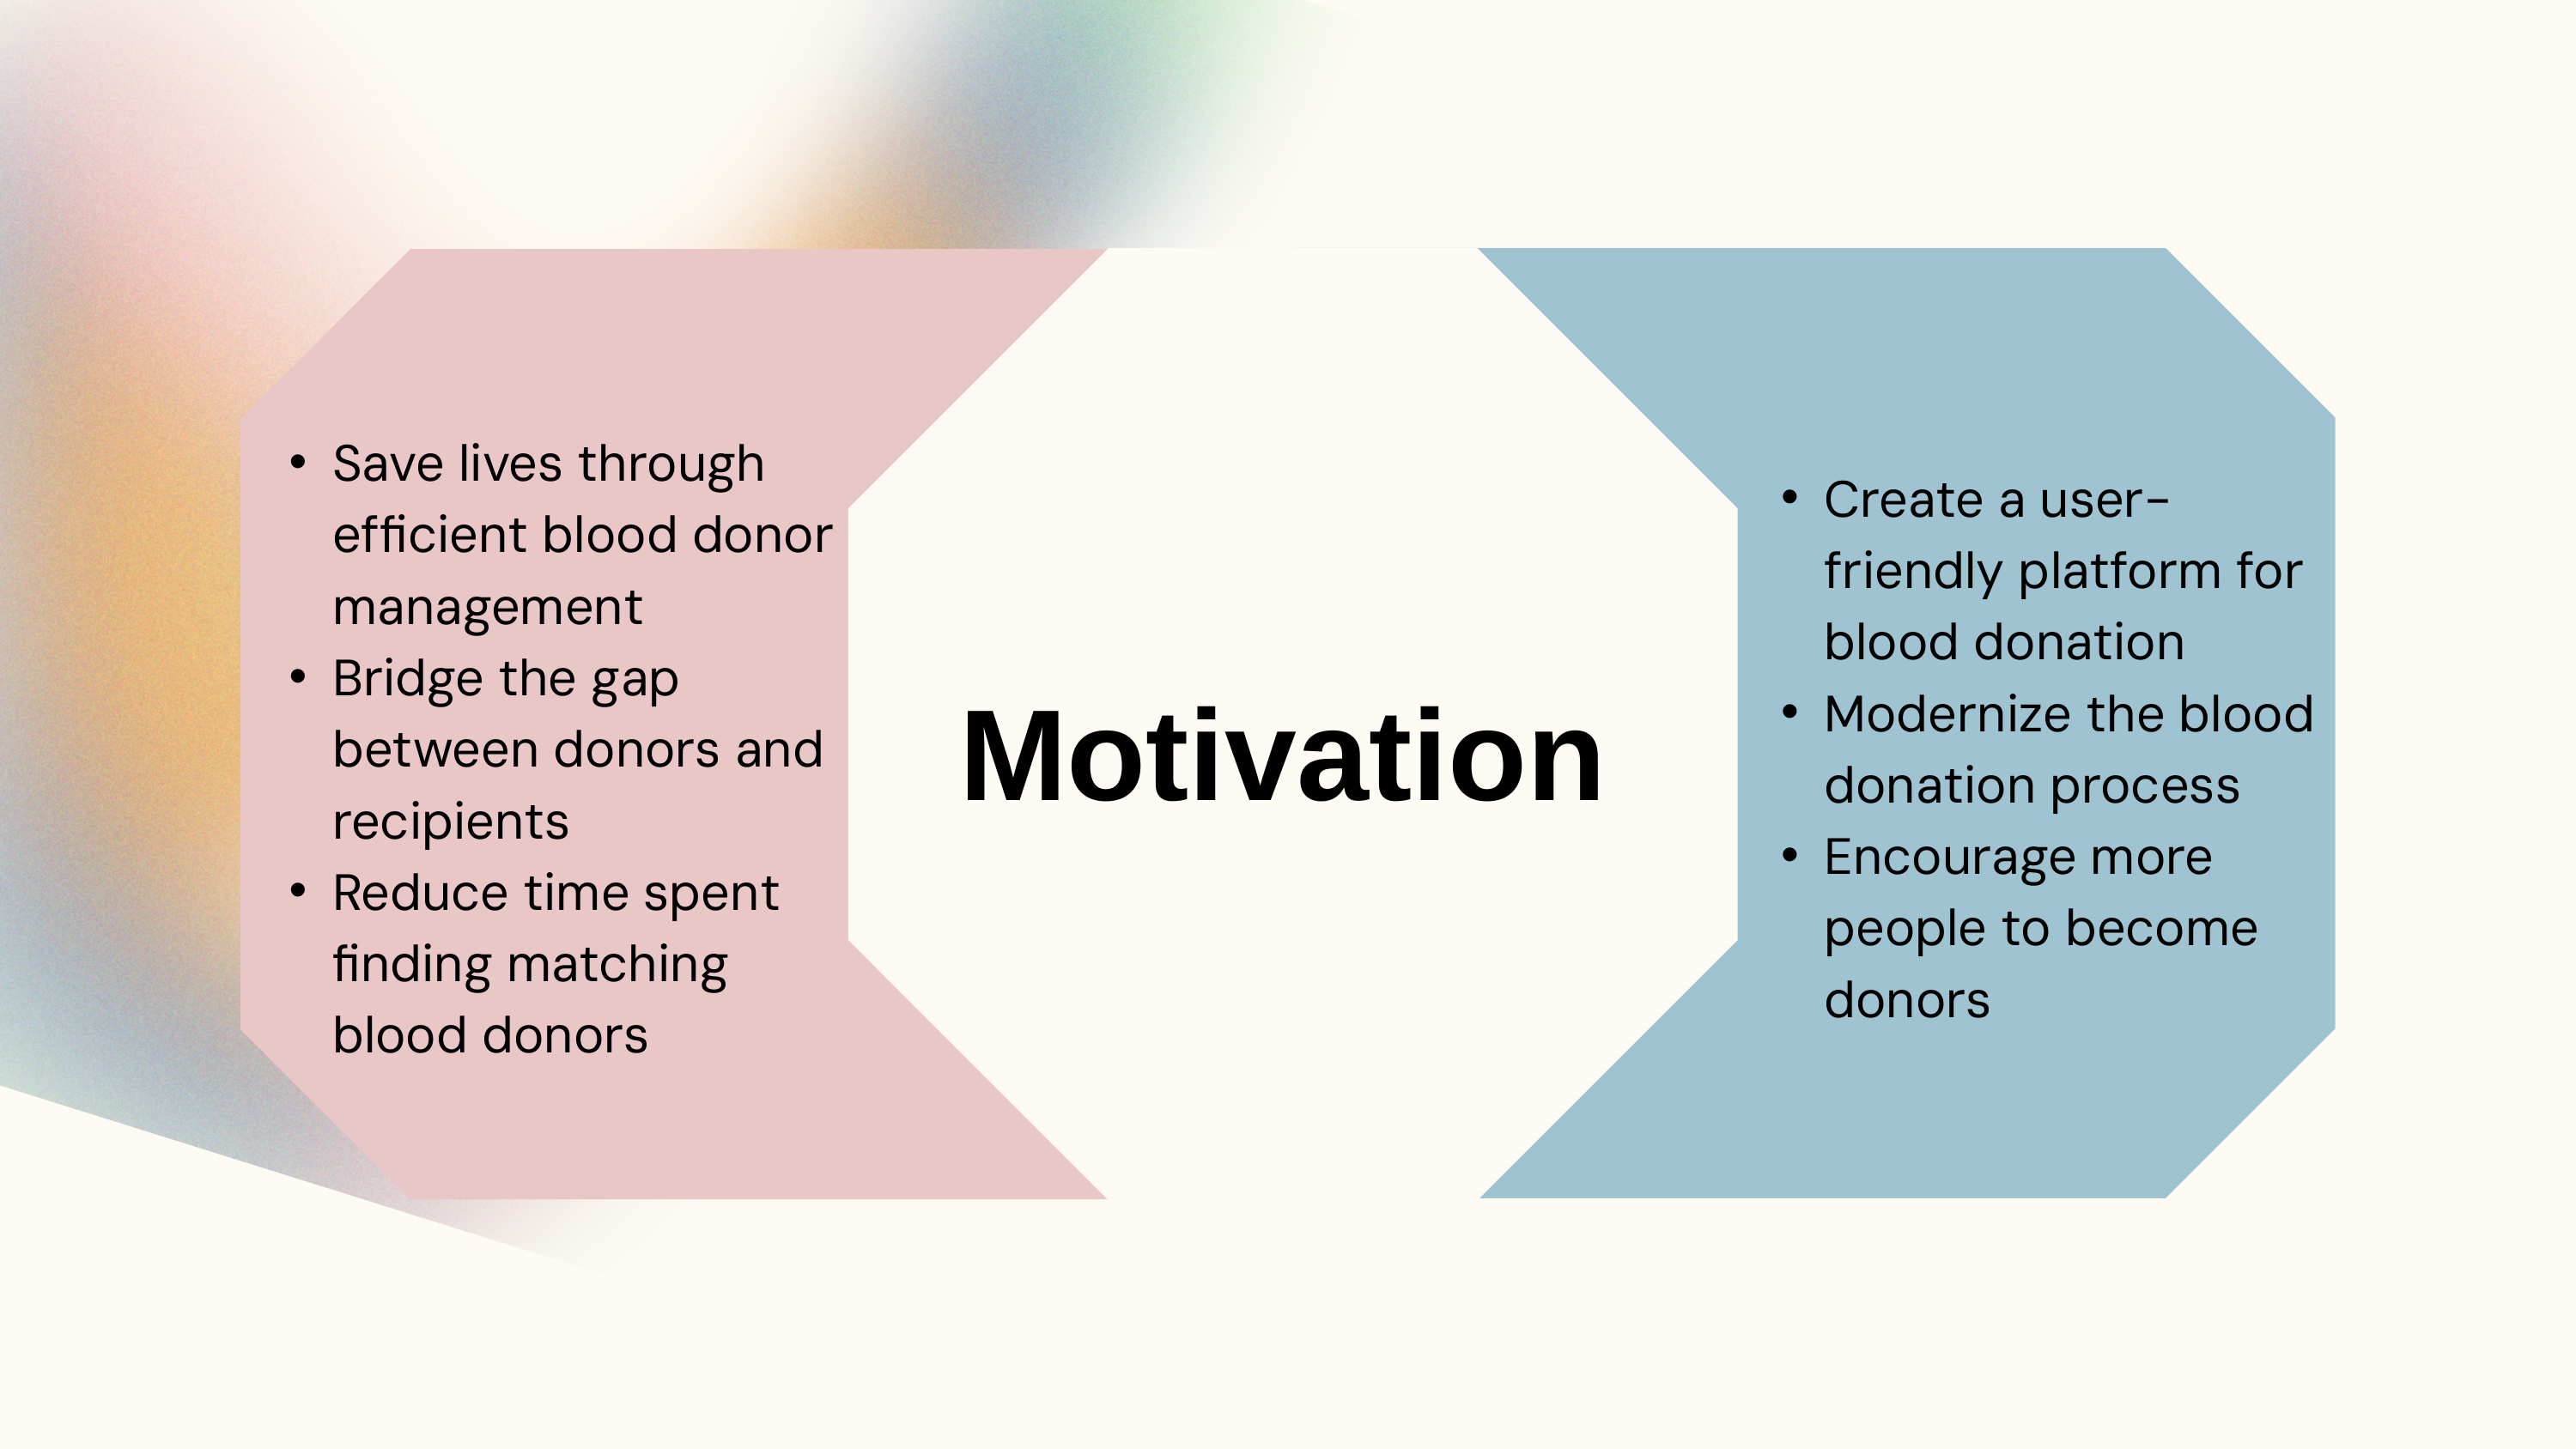

Save lives through efficient blood donor management
Bridge the gap between donors and recipients
Reduce time spent finding matching blood donors
Create a user-friendly platform for blood donation
Modernize the blood donation process
Encourage more people to become donors
Motivation